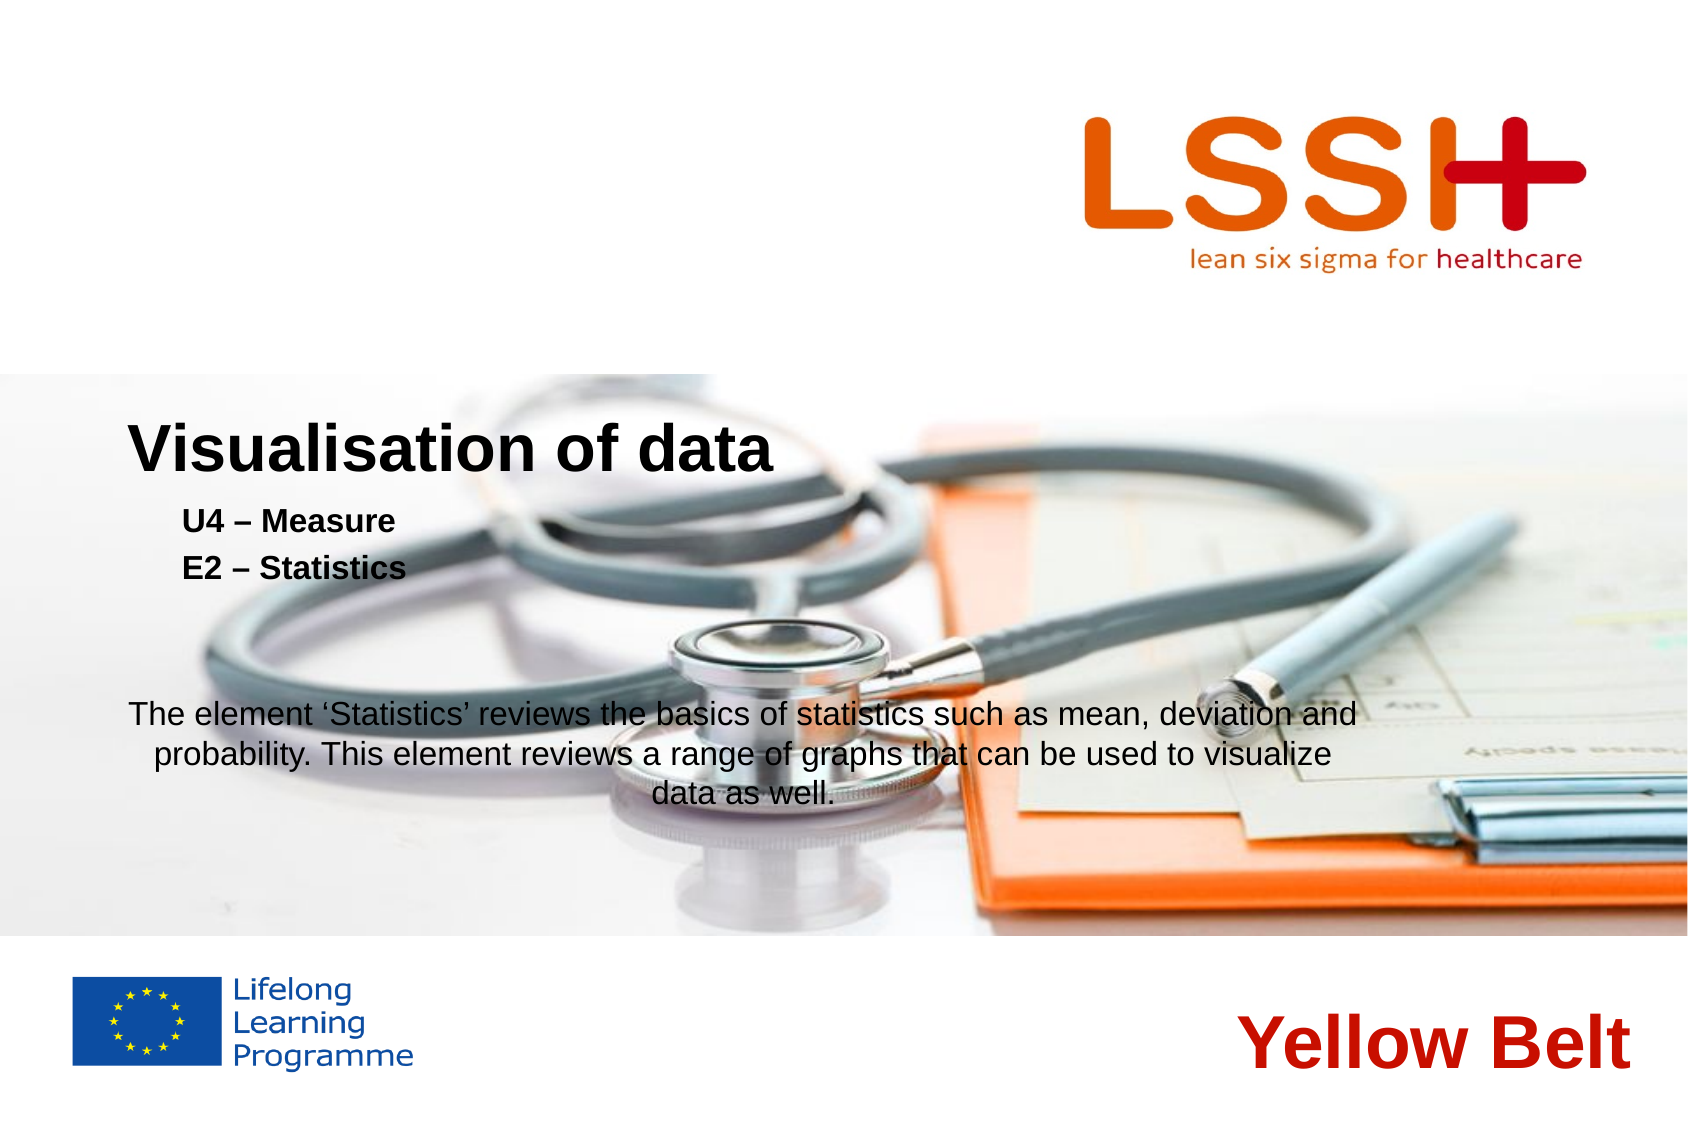

# Visualisation of data
U4 – Measure
E2 – Statistics
The element ‘Statistics’ reviews the basics of statistics such as mean, deviation and probability. This element reviews a range of graphs that can be used to visualize data as well.
Yellow Belt